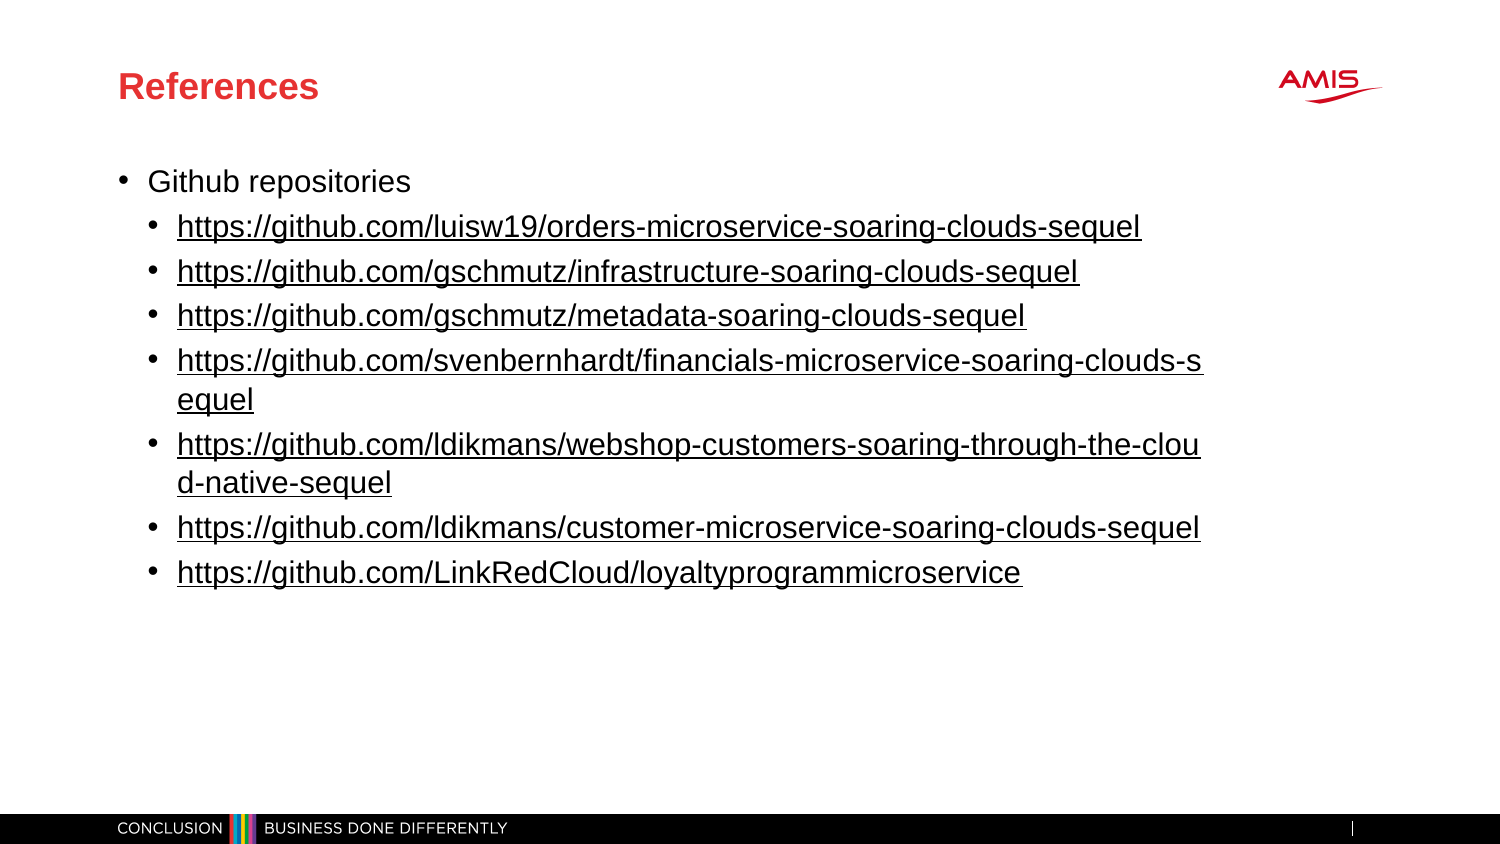

# References
Github repositories
https://github.com/luisw19/orders-microservice-soaring-clouds-sequel
https://github.com/gschmutz/infrastructure-soaring-clouds-sequel
https://github.com/gschmutz/metadata-soaring-clouds-sequel
https://github.com/svenbernhardt/financials-microservice-soaring-clouds-sequel
https://github.com/ldikmans/webshop-customers-soaring-through-the-cloud-native-sequel
https://github.com/ldikmans/customer-microservice-soaring-clouds-sequel
https://github.com/LinkRedCloud/loyaltyprogrammicroservice